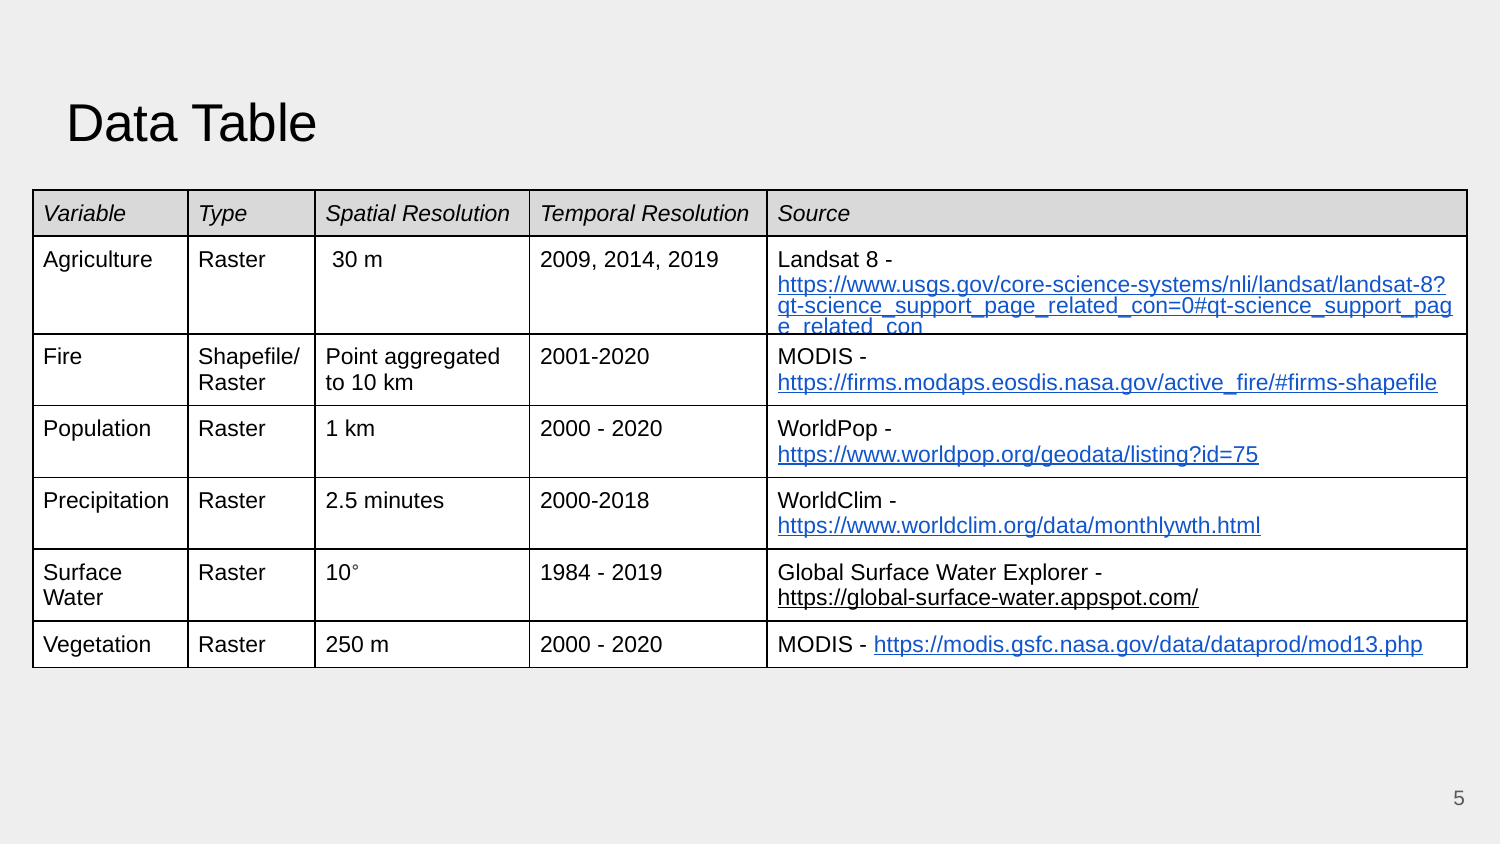

# Data Table
| Variable | Type | Spatial Resolution | Temporal Resolution | Source |
| --- | --- | --- | --- | --- |
| Agriculture | Raster | 30 m | 2009, 2014, 2019 | Landsat 8 - https://www.usgs.gov/core-science-systems/nli/landsat/landsat-8?qt-science\_support\_page\_related\_con=0#qt-science\_support\_page\_related\_con |
| Fire | Shapefile/Raster | Point aggregated to 10 km | 2001-2020 | MODIS - https://firms.modaps.eosdis.nasa.gov/active\_fire/#firms-shapefile |
| Population | Raster | 1 km | 2000 - 2020 | WorldPop - https://www.worldpop.org/geodata/listing?id=75 |
| Precipitation | Raster | 2.5 minutes | 2000-2018 | WorldClim - https://www.worldclim.org/data/monthlywth.html |
| Surface Water | Raster | 10° | 1984 - 2019 | Global Surface Water Explorer - https://global-surface-water.appspot.com/ |
| Vegetation | Raster | 250 m | 2000 - 2020 | MODIS - https://modis.gsfc.nasa.gov/data/dataprod/mod13.php |
5